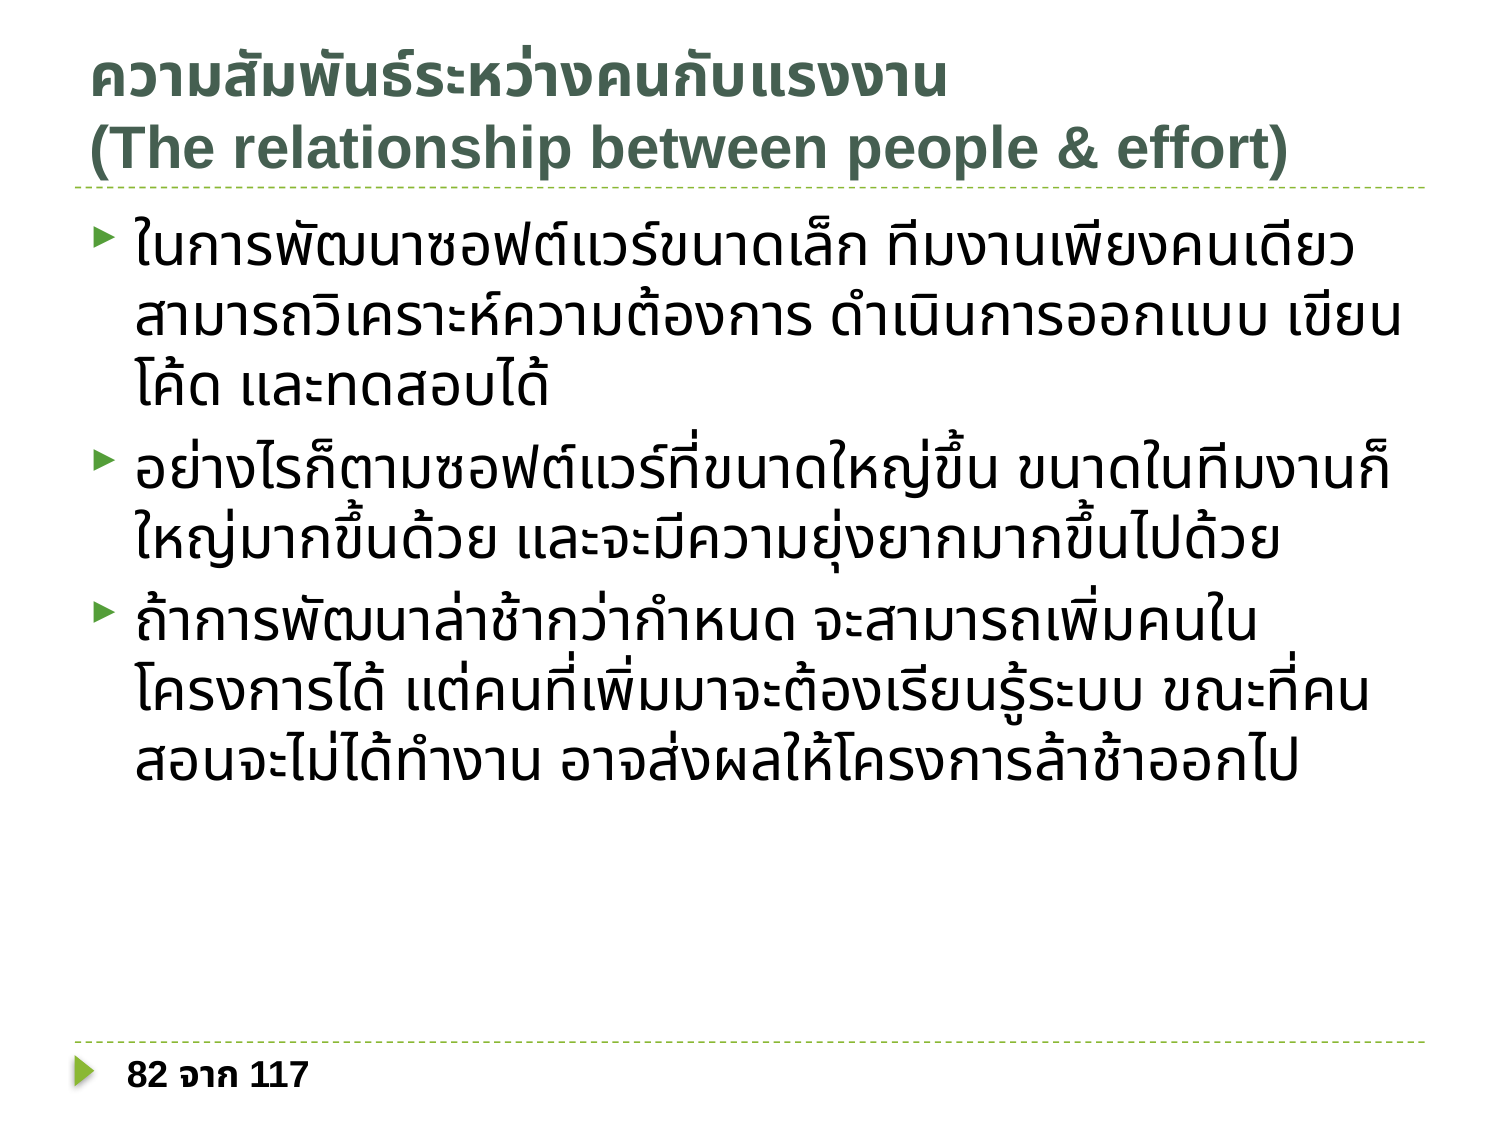

# ความสัมพันธ์ระหว่างคนกับแรงงาน (The relationship between people & effort)
ในการพัฒนาซอฟต์แวร์ขนาดเล็ก ทีมงานเพียงคนเดียวสามารถวิเคราะห์ความต้องการ ดำเนินการออกแบบ เขียนโค้ด และทดสอบได้
อย่างไรก็ตามซอฟต์แวร์ที่ขนาดใหญ่ขึ้น ขนาดในทีมงานก็ใหญ่มากขึ้นด้วย และจะมีความยุ่งยากมากขึ้นไปด้วย
ถ้าการพัฒนาล่าช้ากว่ากำหนด จะสามารถเพิ่มคนในโครงการได้ แต่คนที่เพิ่มมาจะต้องเรียนรู้ระบบ ขณะที่คนสอนจะไม่ได้ทำงาน อาจส่งผลให้โครงการล้าช้าออกไป

82 จาก 117